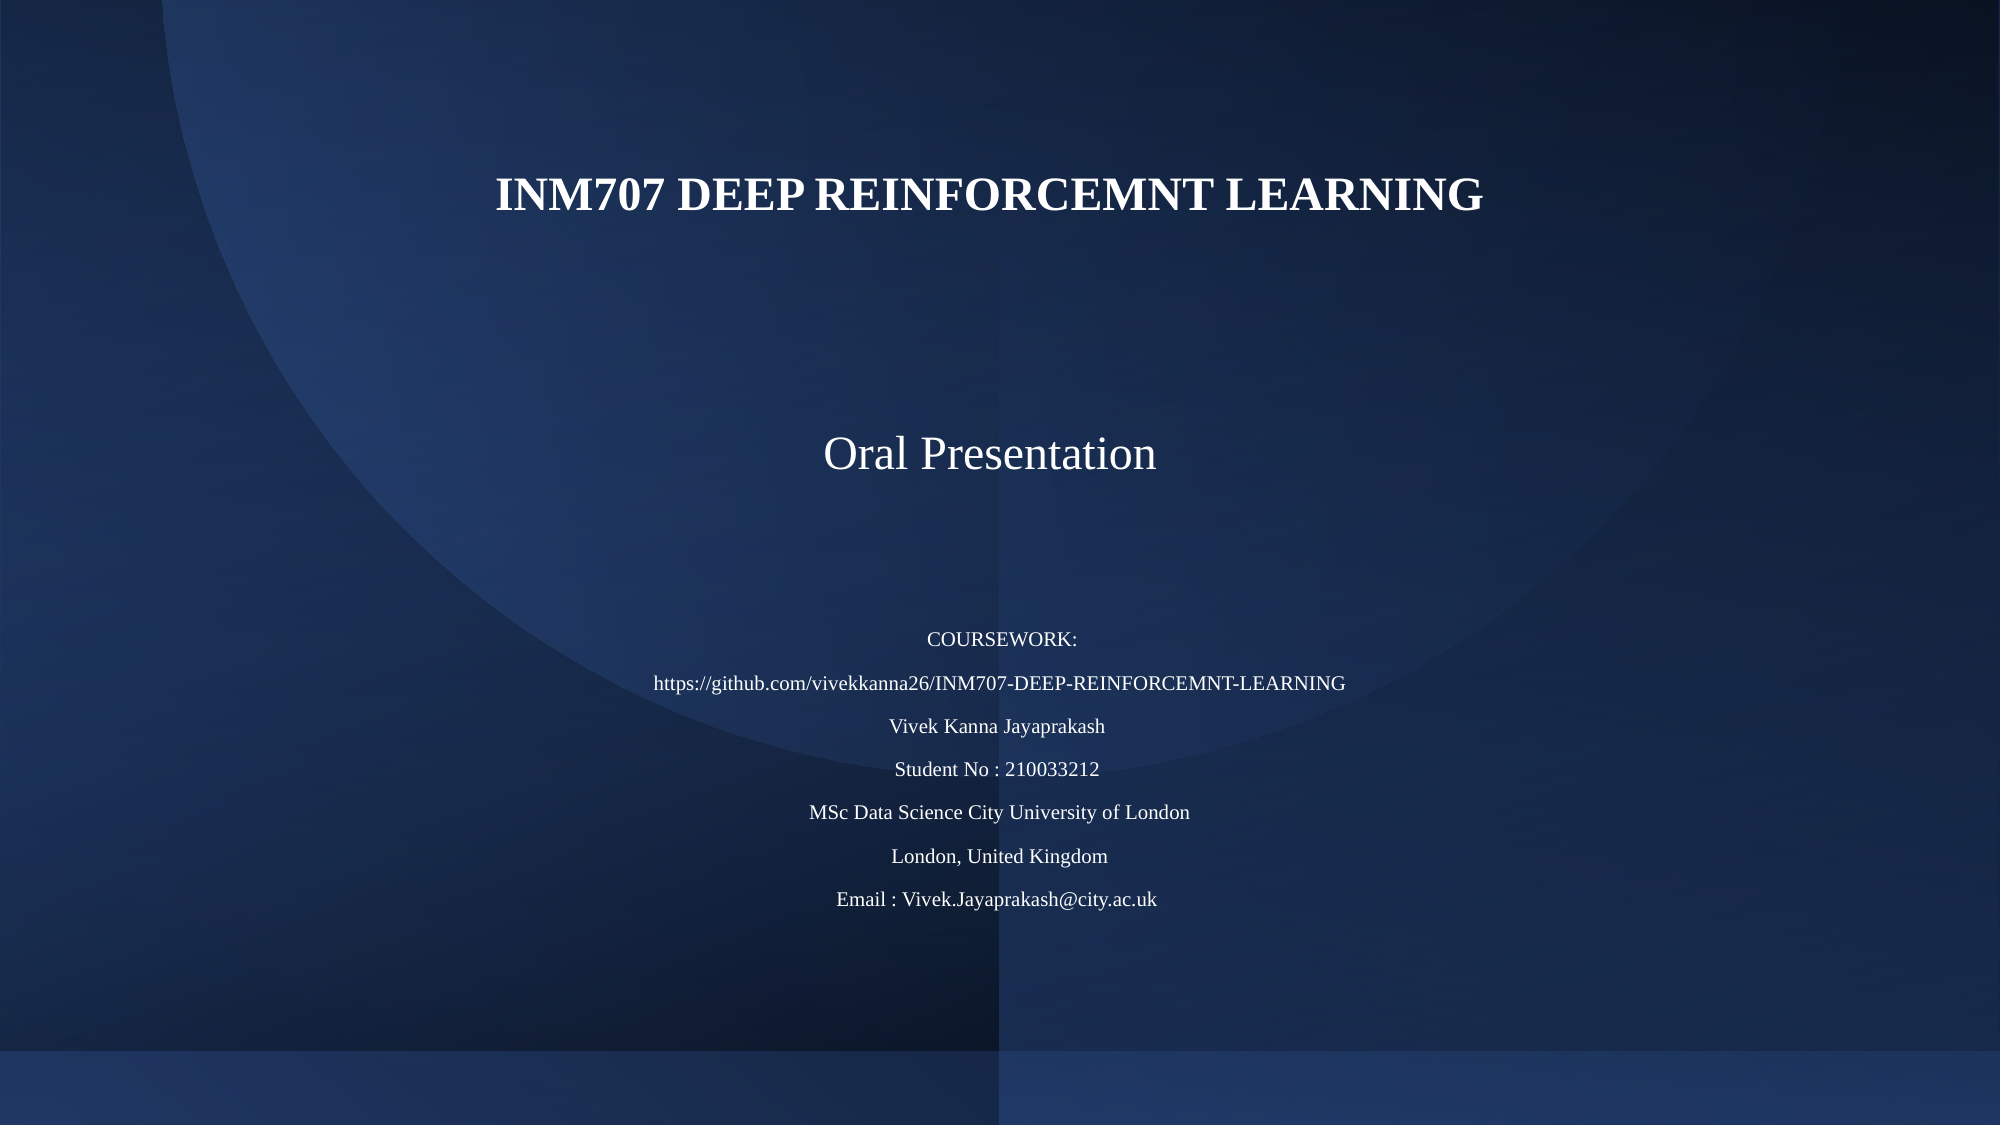

# INM707 DEEP REINFORCEMNT LEARNING Oral Presentation

 COURSEWORK:
https://github.com/vivekkanna26/INM707-DEEP-REINFORCEMNT-LEARNING
Vivek Kanna Jayaprakash
Student No : 210033212
MSc Data Science City University of London
 London, United Kingdom
Email : Vivek.Jayaprakash@city.ac.uk